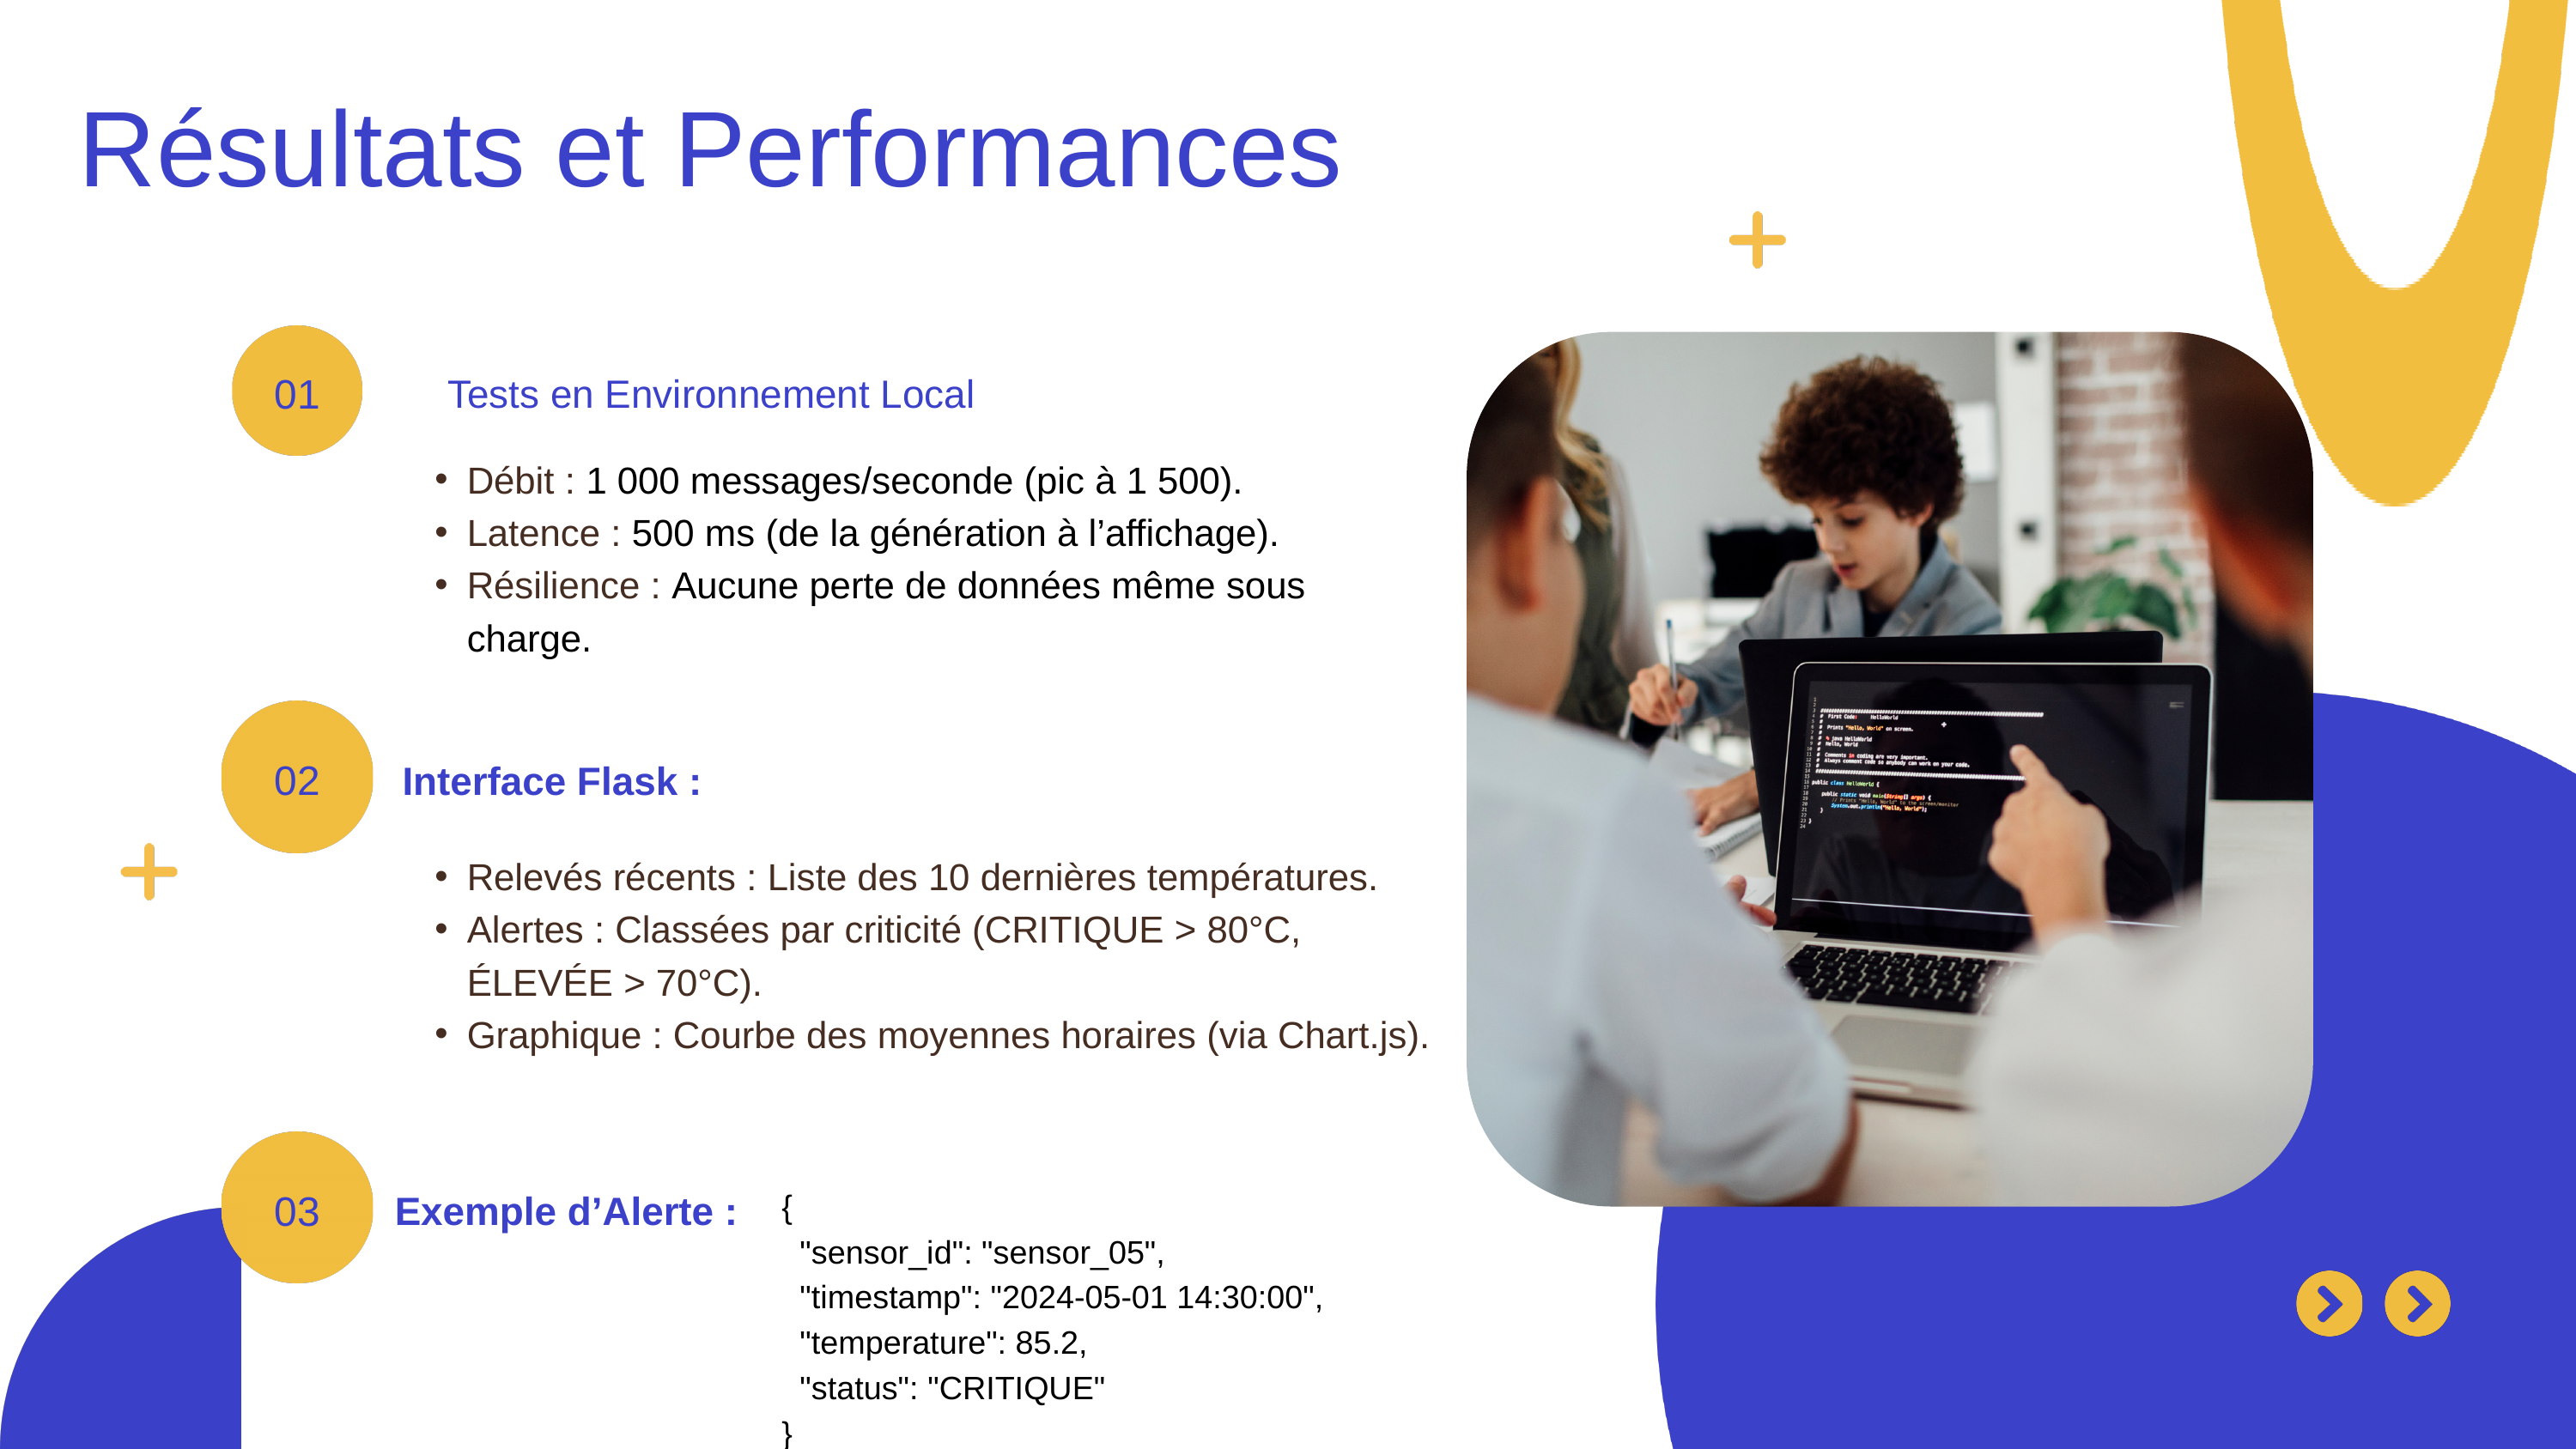

Résultats et Performances

01
Tests en Environnement Local
Débit : 1 000 messages/seconde (pic à 1 500).
Latence : 500 ms (de la génération à l’affichage).
Résilience : Aucune perte de données même sous charge.

02
Interface Flask :

Relevés récents : Liste des 10 dernières températures.
Alertes : Classées par criticité (CRITIQUE > 80°C, ÉLEVÉE > 70°C).
Graphique : Courbe des moyennes horaires (via Chart.js).

03
Exemple d’Alerte :
{
  "sensor_id": "sensor_05",
  "timestamp": "2024-05-01 14:30:00",
  "temperature": 85.2,
  "status": "CRITIQUE"
}